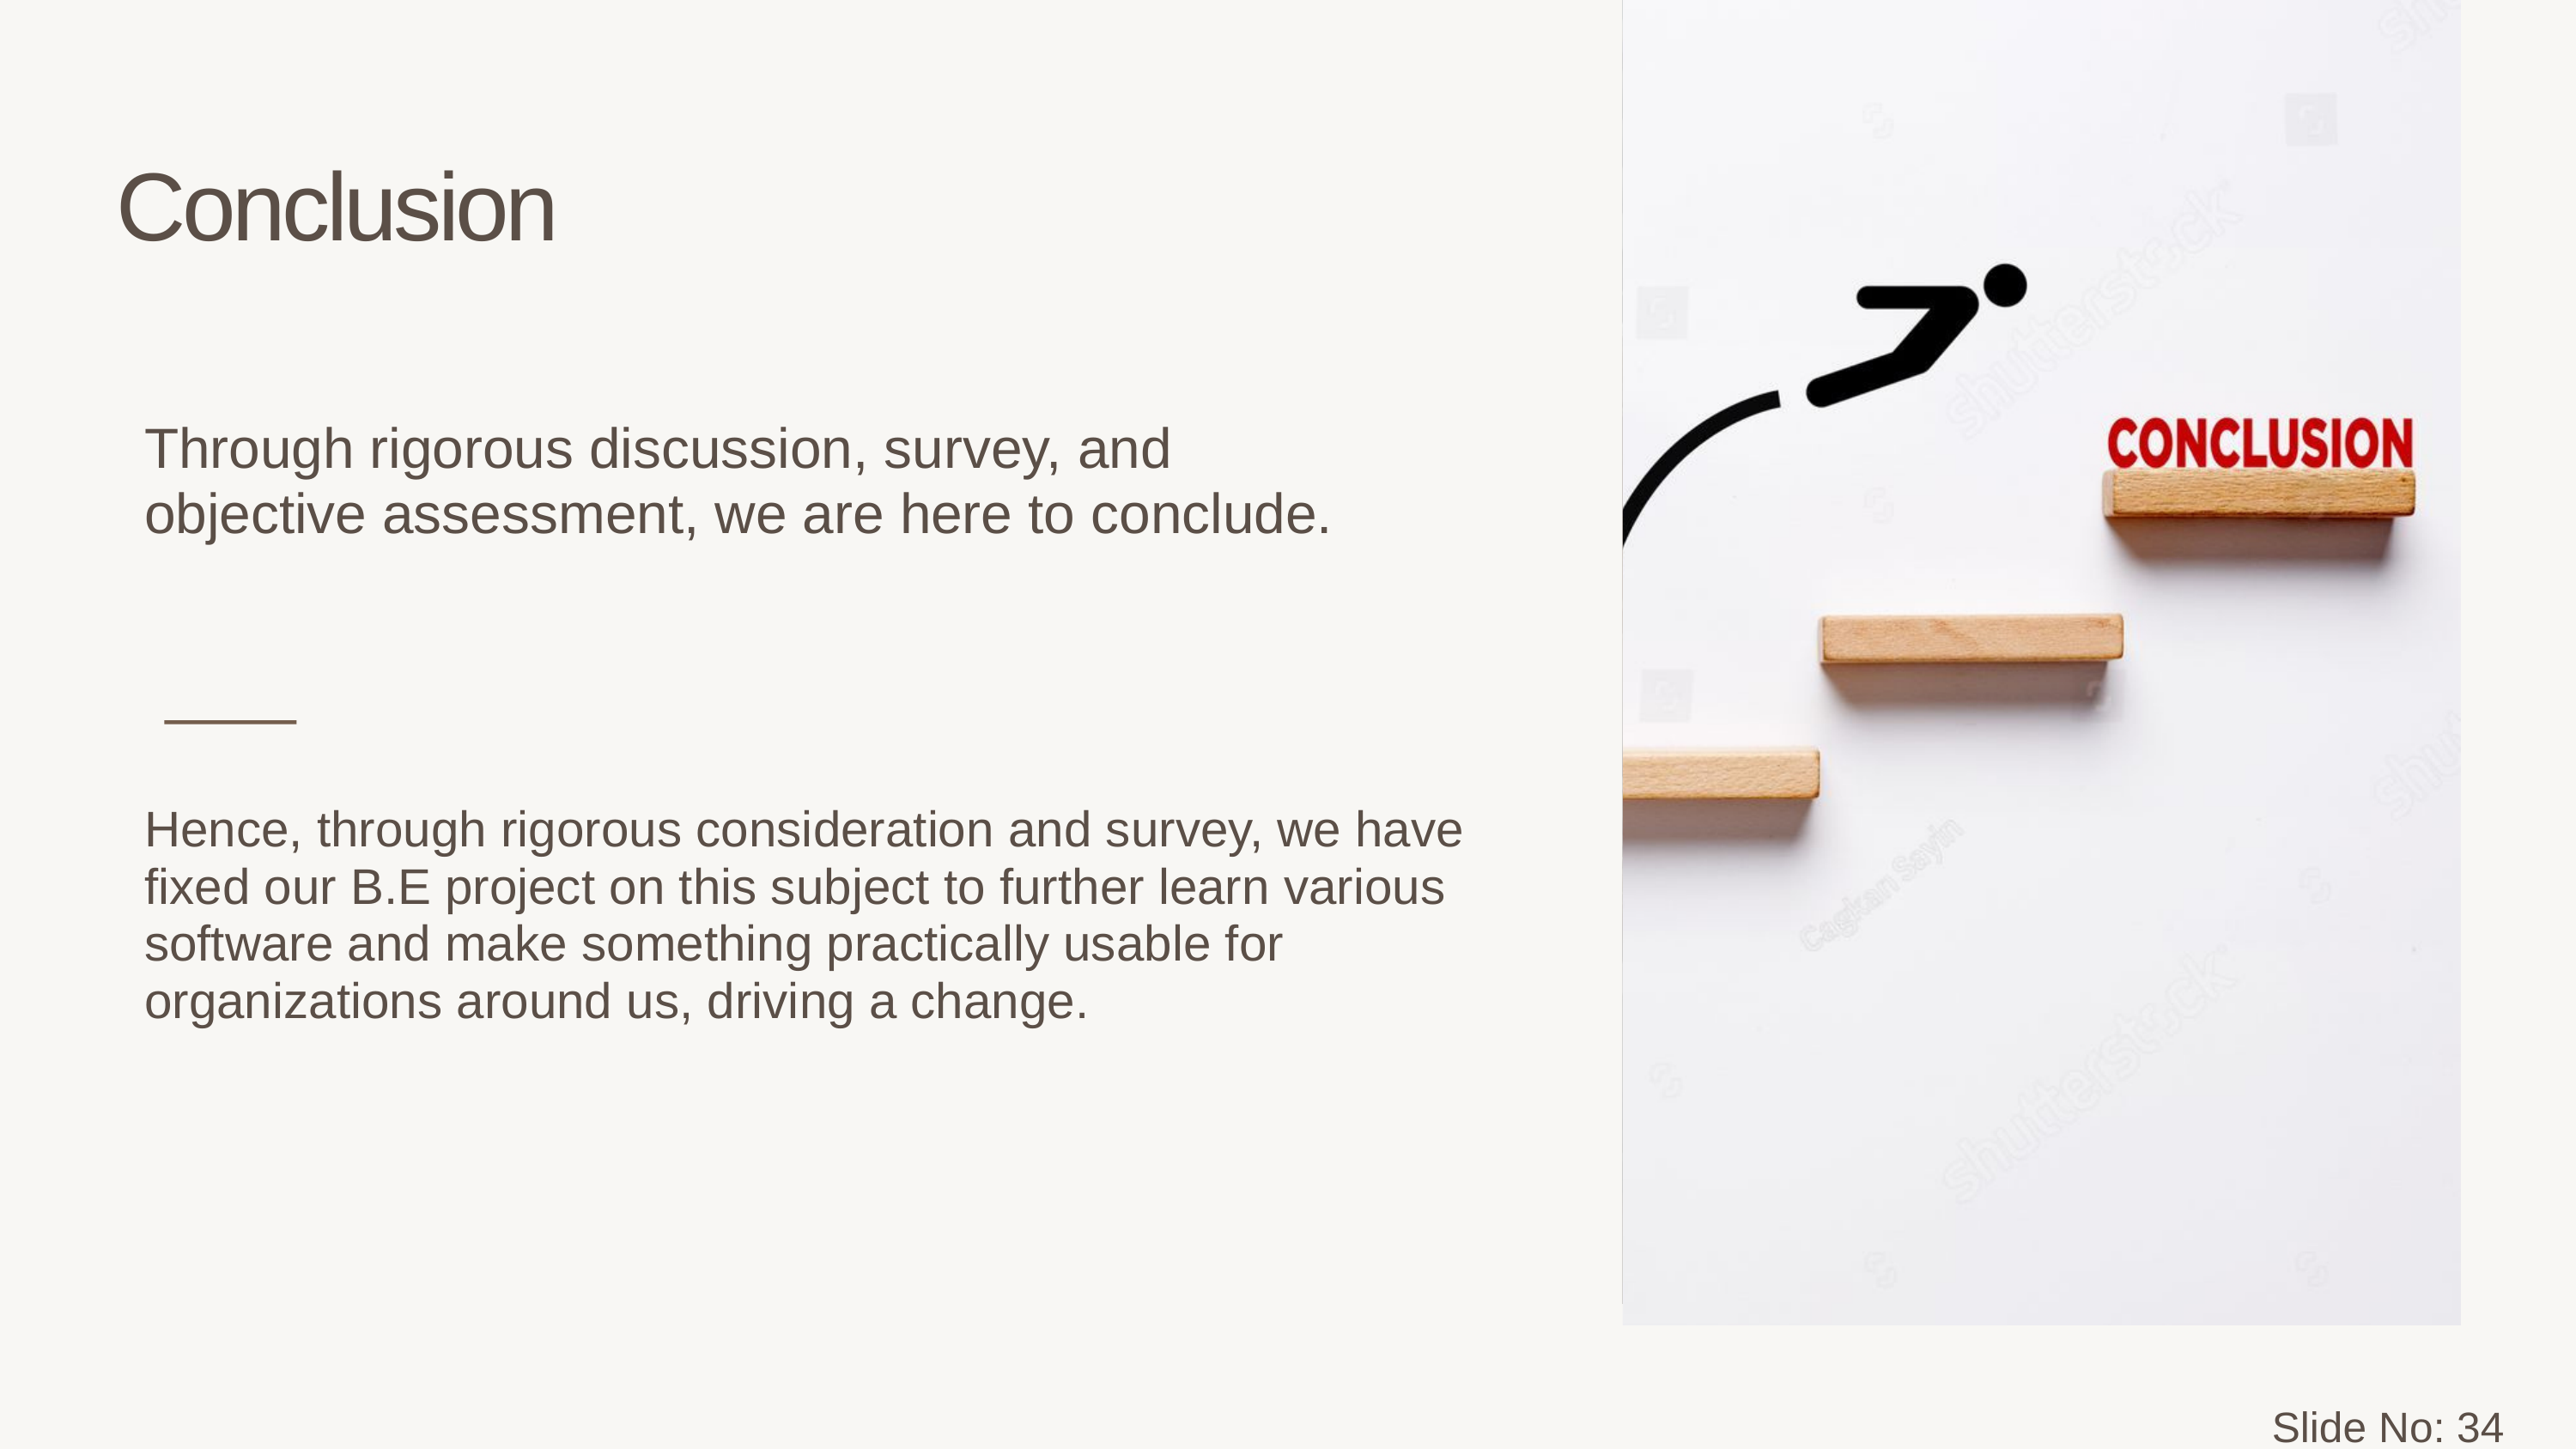

Conclusion
Through rigorous discussion, survey, and objective assessment, we are here to conclude.

Hence, through rigorous consideration and survey, we have fixed our B.E project on this subject to further learn various software and make something practically usable for organizations around us, driving a change.
Slide No: 34